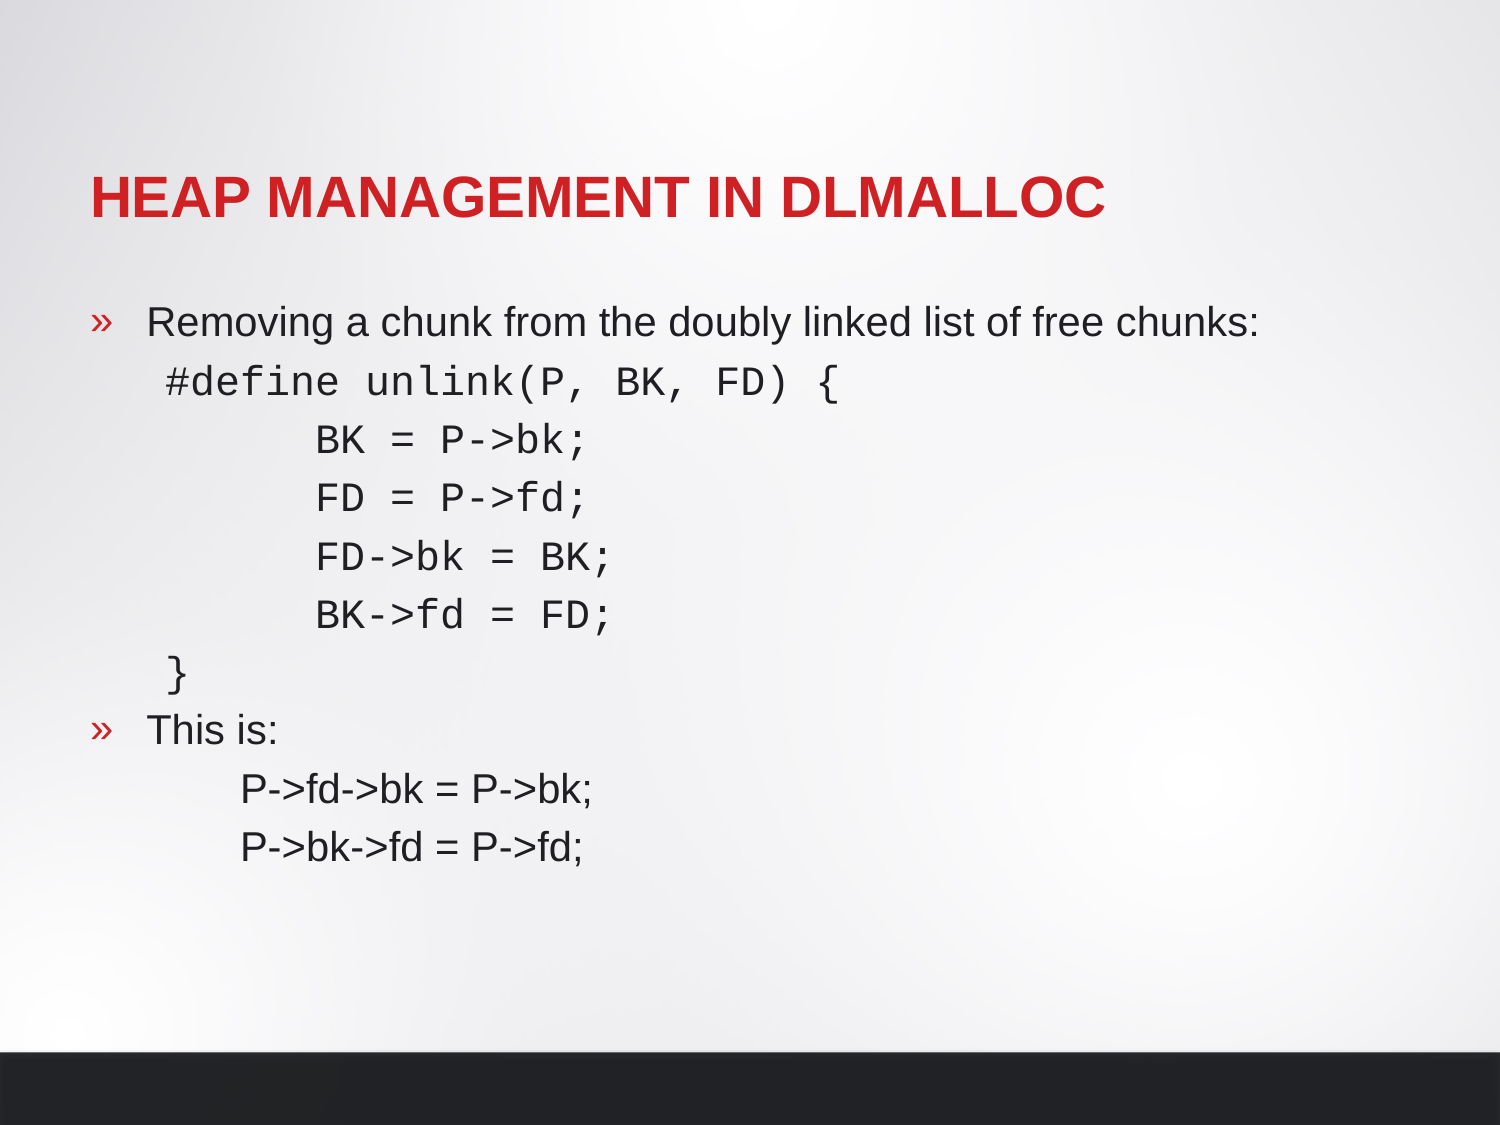

# Heap management in dlmalloc
Removing a chunk from the doubly linked list of free chunks:
#define unlink(P, BK, FD) {
	BK = P->bk;
	FD = P->fd;
	FD->bk = BK;
	BK->fd = FD;
}
This is:
	P->fd->bk = P->bk;
	P->bk->fd = P->fd;